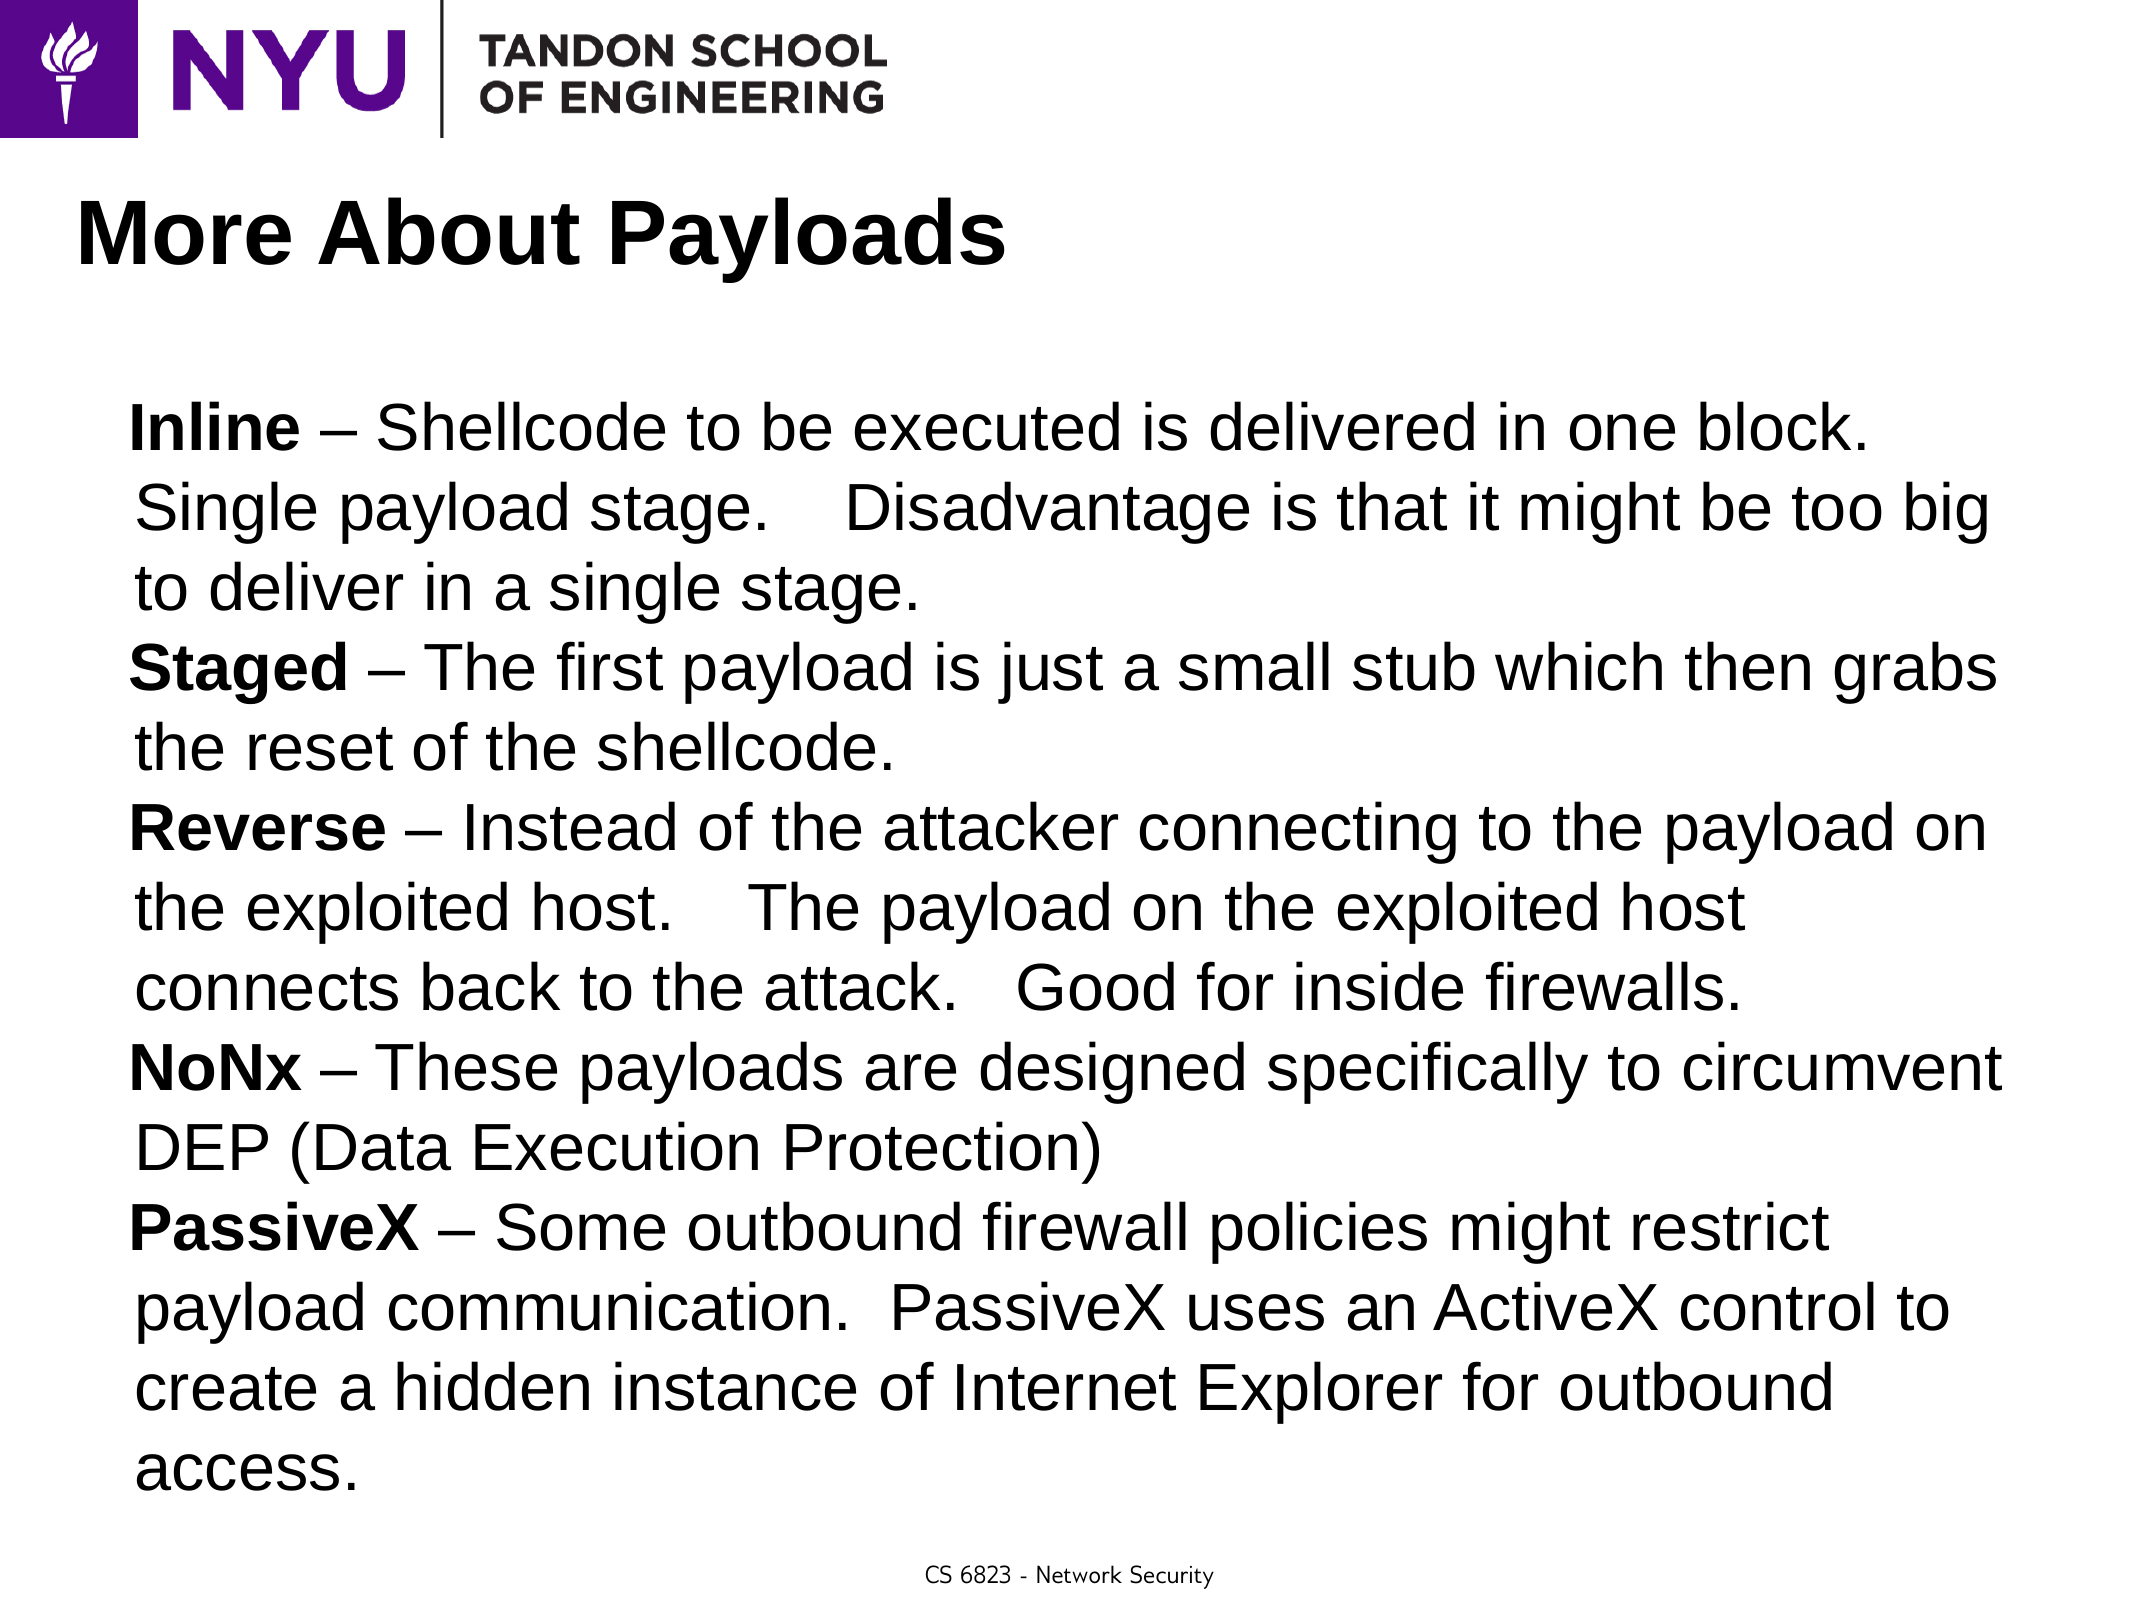

# More About Payloads
Inline – Shellcode to be executed is delivered in one block.   Single payload stage.    Disadvantage is that it might be too big to deliver in a single stage.
Staged – The first payload is just a small stub which then grabs the reset of the shellcode.
Reverse – Instead of the attacker connecting to the payload on the exploited host.    The payload on the exploited host connects back to the attack.   Good for inside firewalls.
NoNx – These payloads are designed specifically to circumvent DEP (Data Execution Protection)
PassiveX – Some outbound firewall policies might restrict payload communication.  PassiveX uses an ActiveX control to create a hidden instance of Internet Explorer for outbound access.